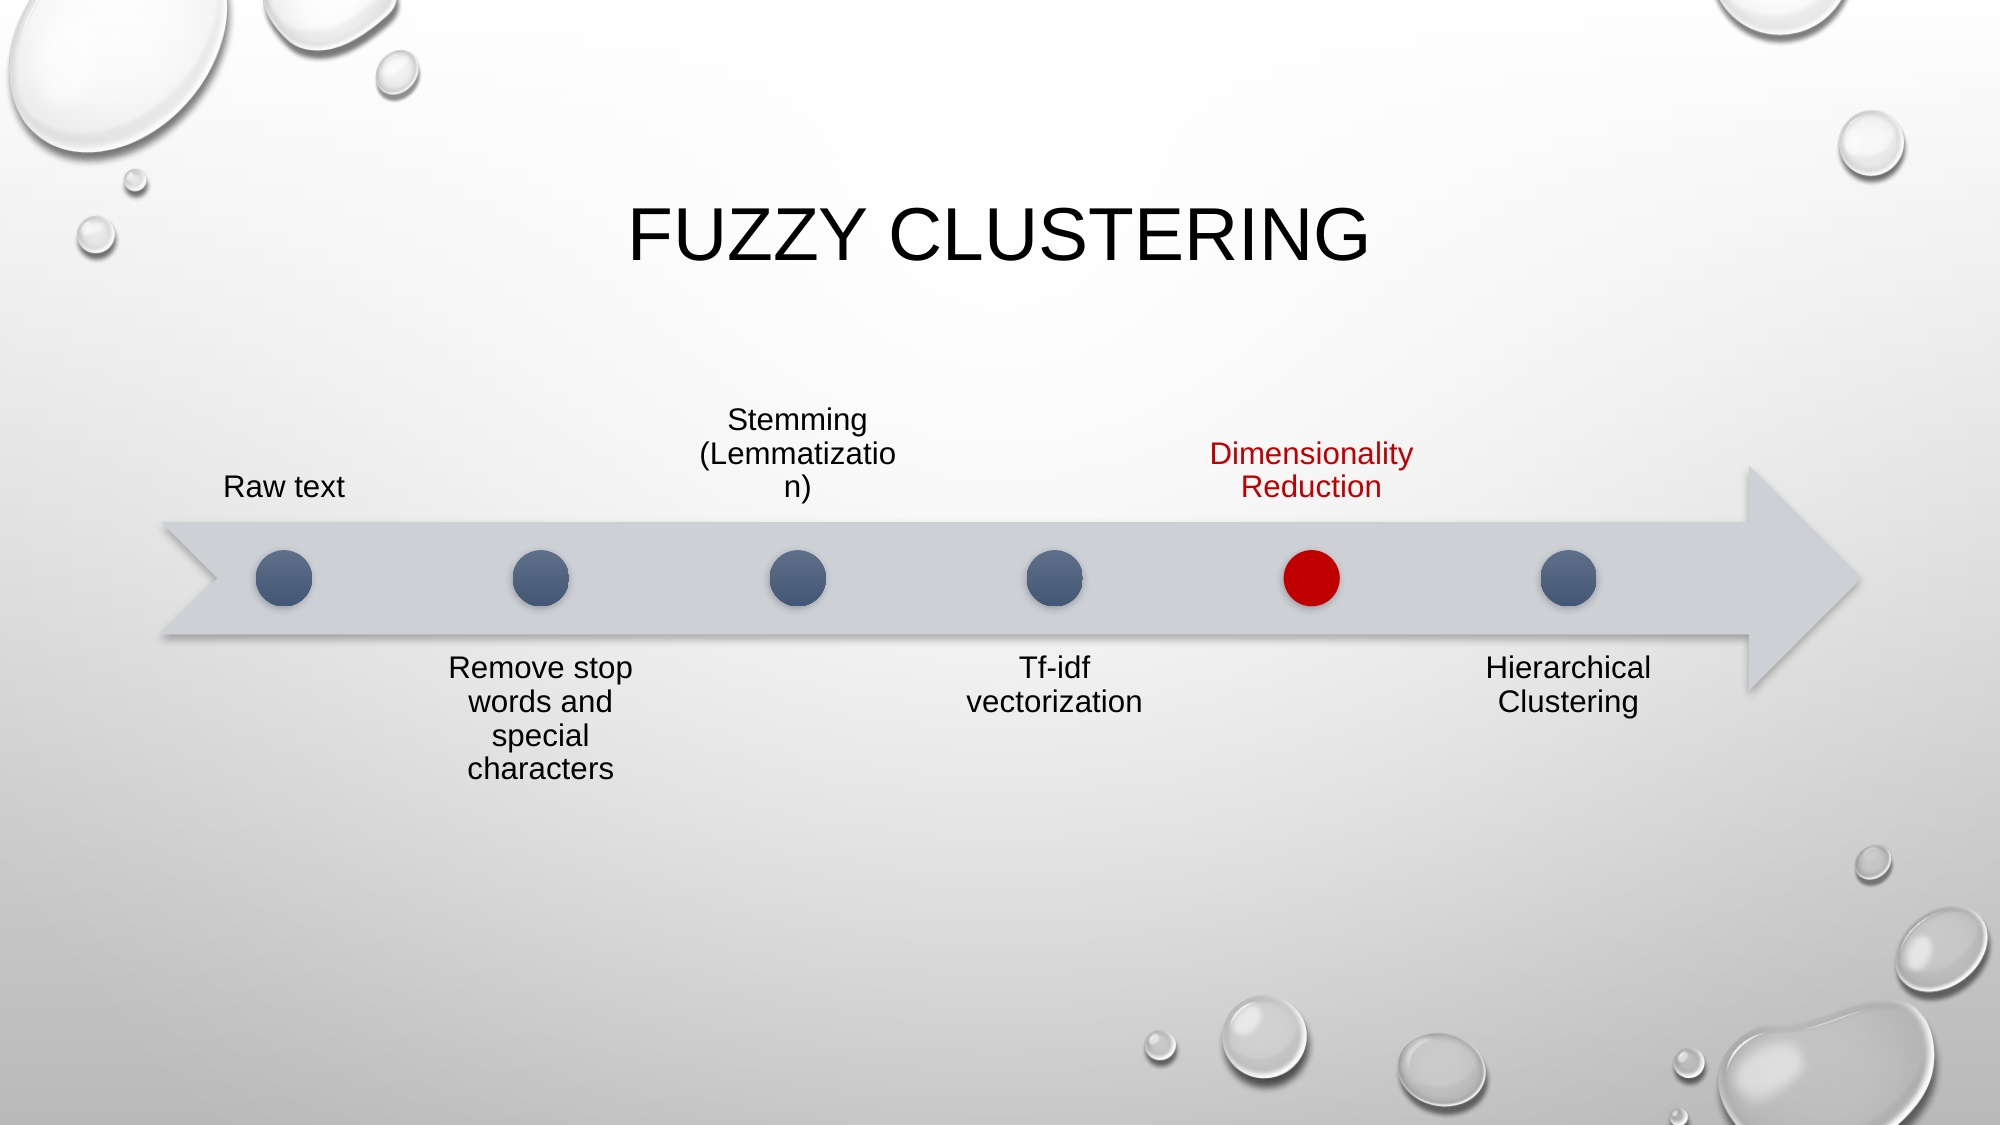

# Fuzzy Clustering
Raw text
Remove stop words and special characters
Stemming (Lemmatization)
Tf-idf vectorization
Dimensionality Reduction
Hierarchical Clustering